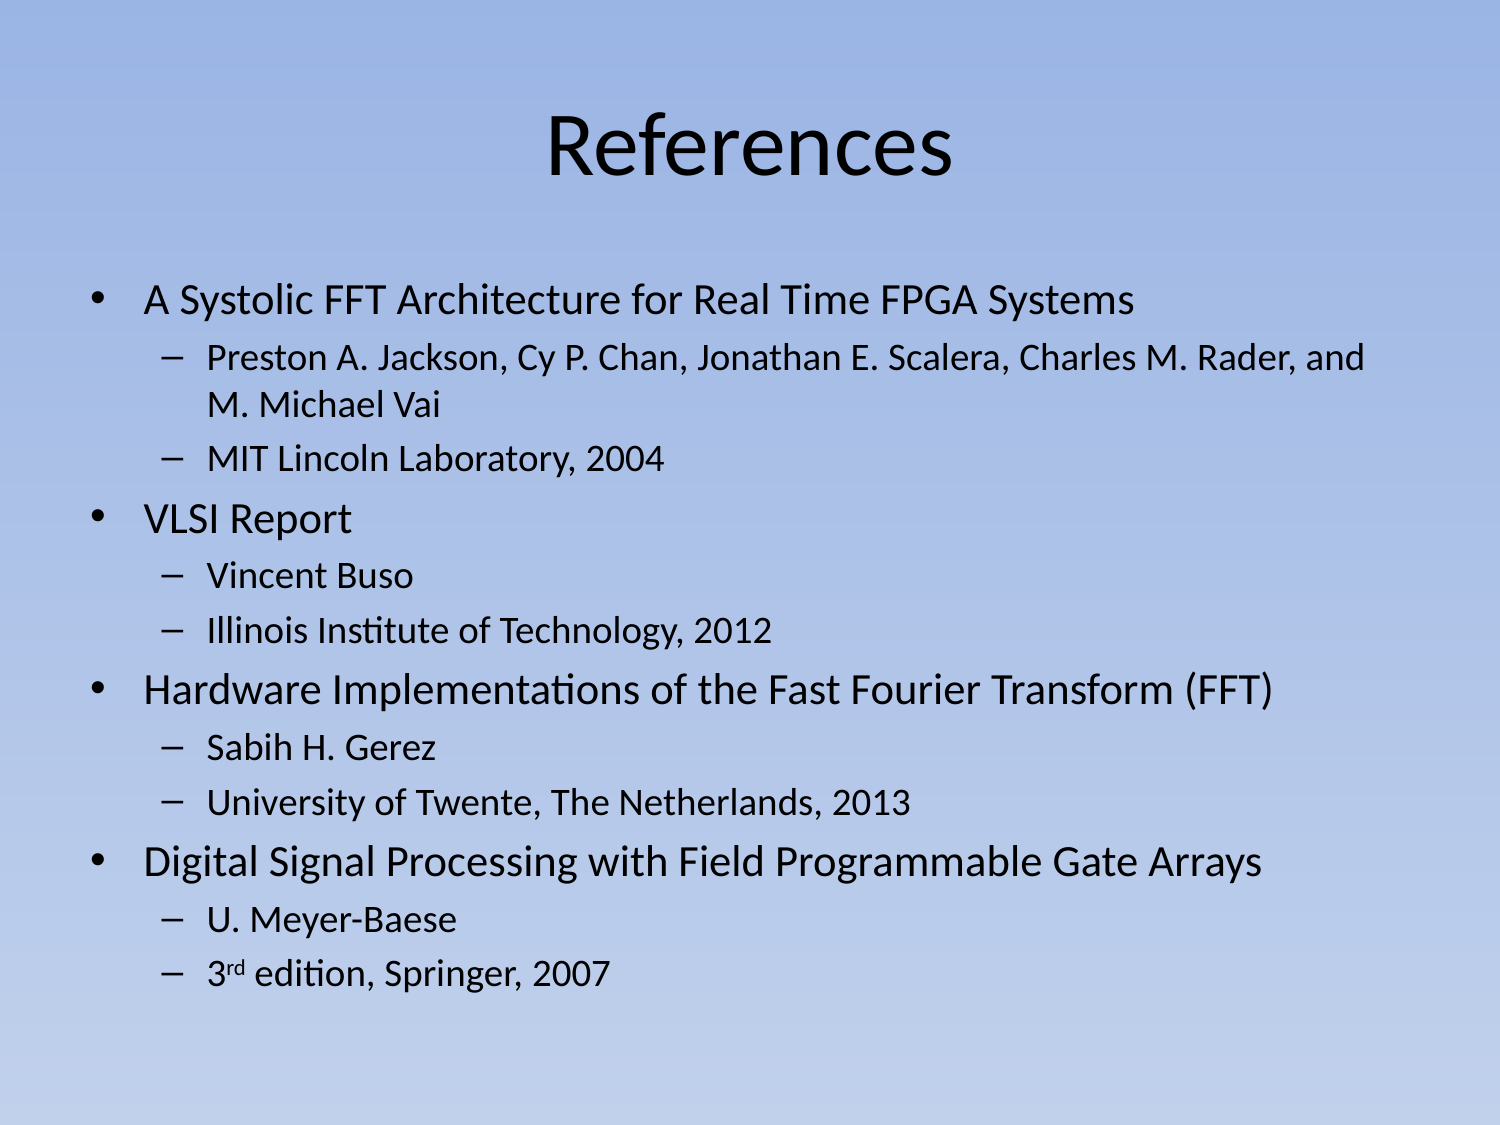

# References
A Systolic FFT Architecture for Real Time FPGA Systems
Preston A. Jackson, Cy P. Chan, Jonathan E. Scalera, Charles M. Rader, and M. Michael Vai
MIT Lincoln Laboratory, 2004
VLSI Report
Vincent Buso
Illinois Institute of Technology, 2012
Hardware Implementations of the Fast Fourier Transform (FFT)
Sabih H. Gerez
University of Twente, The Netherlands, 2013
Digital Signal Processing with Field Programmable Gate Arrays
U. Meyer-Baese
3rd edition, Springer, 2007